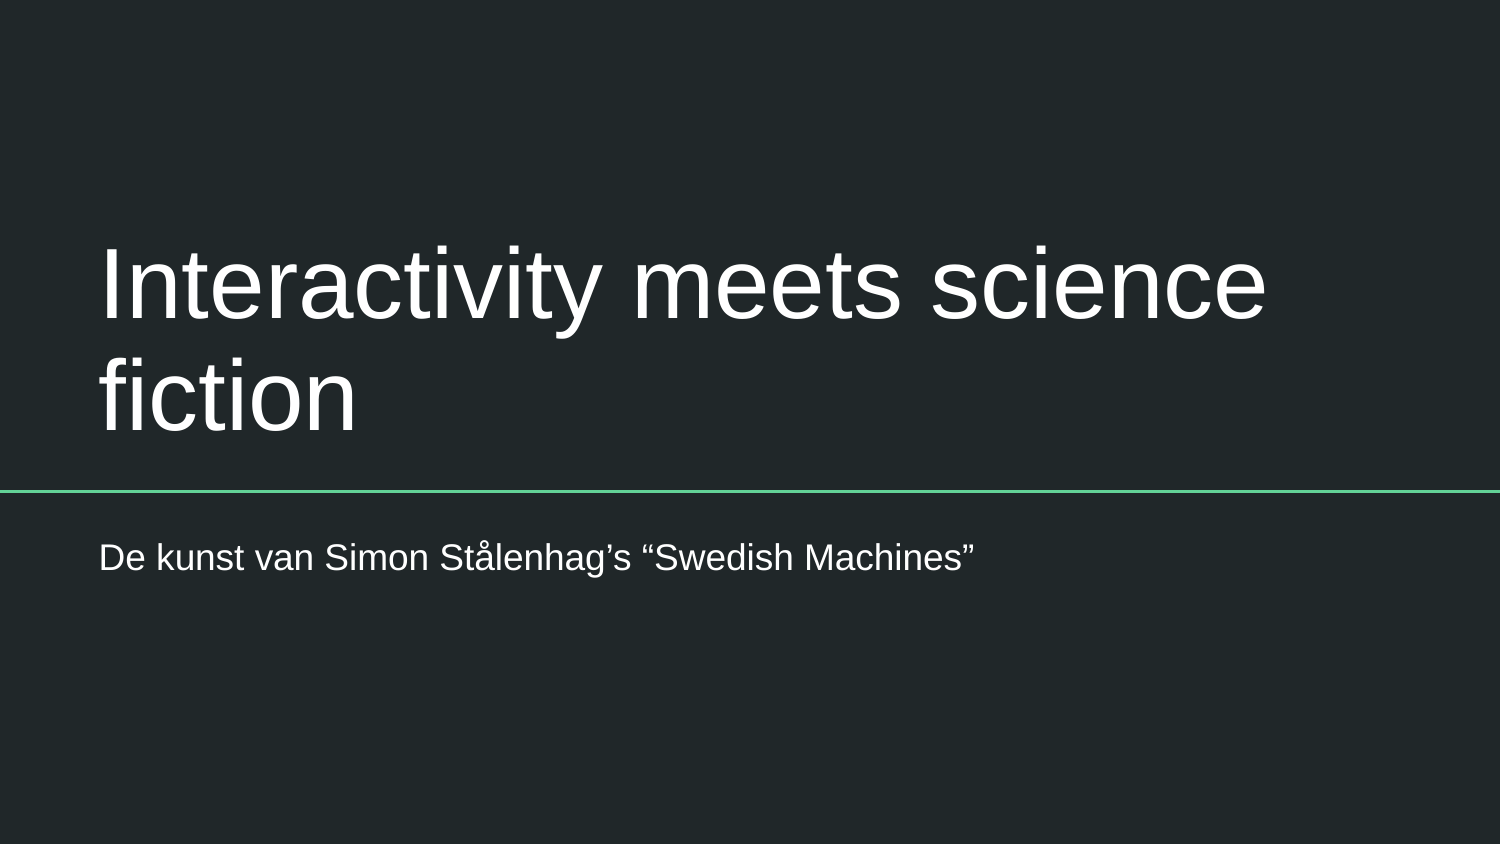

# Interactivity meets science fiction
De kunst van Simon Stålenhag’s “Swedish Machines”